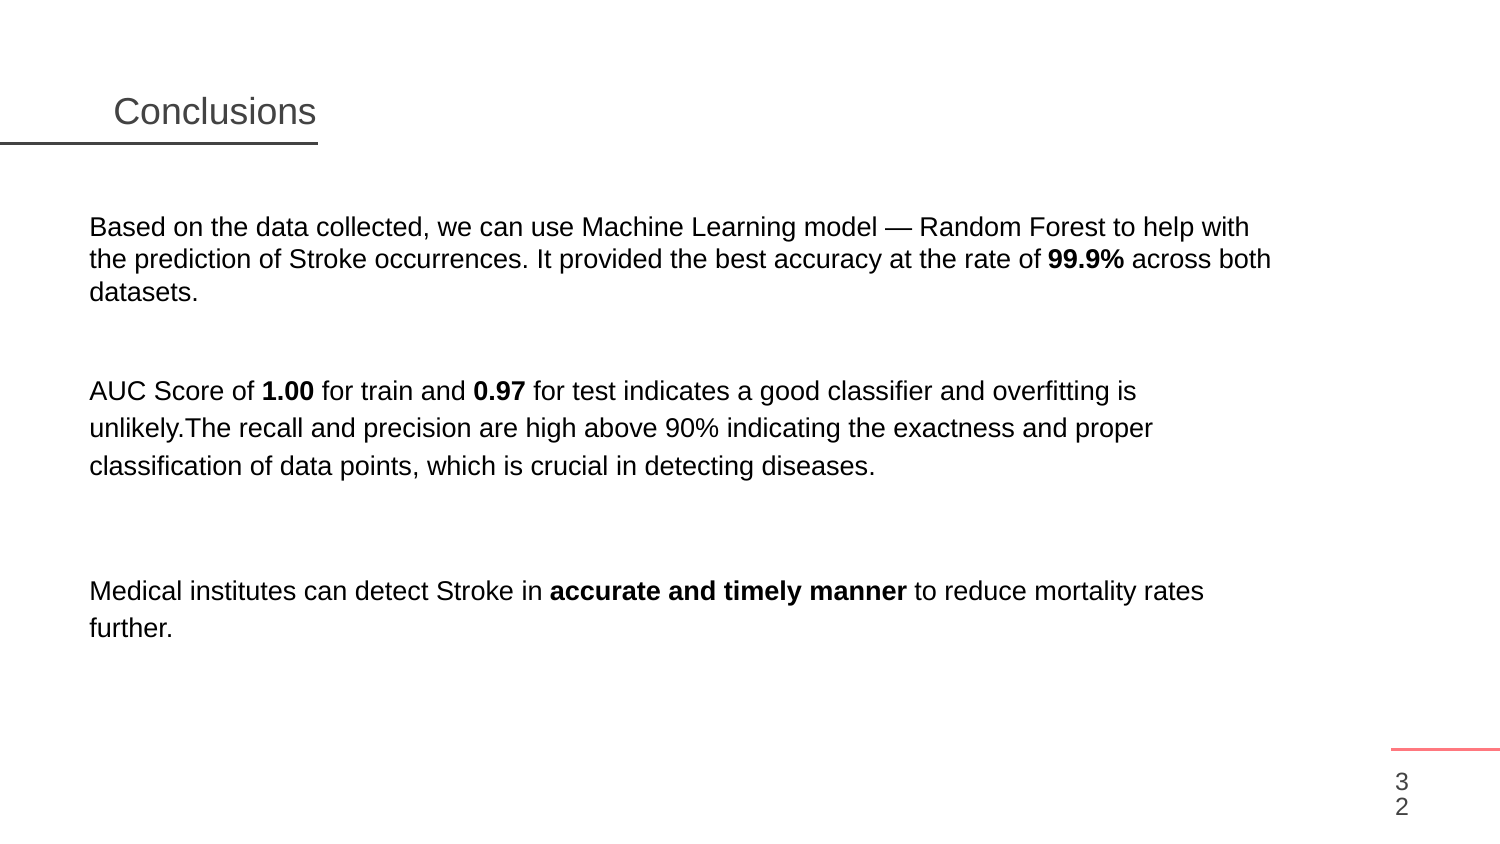

# Conclusions
Based on the data collected, we can use Machine Learning model — Random Forest to help with the prediction of Stroke occurrences. It provided the best accuracy at the rate of 99.9% across both datasets.

AUC Score of 1.00 for train and 0.97 for test indicates a good classifier and overfitting is unlikely.The recall and precision are high above 90% indicating the exactness and proper classification of data points, which is crucial in detecting diseases.

Medical institutes can detect Stroke in accurate and timely manner to reduce mortality rates further.

32